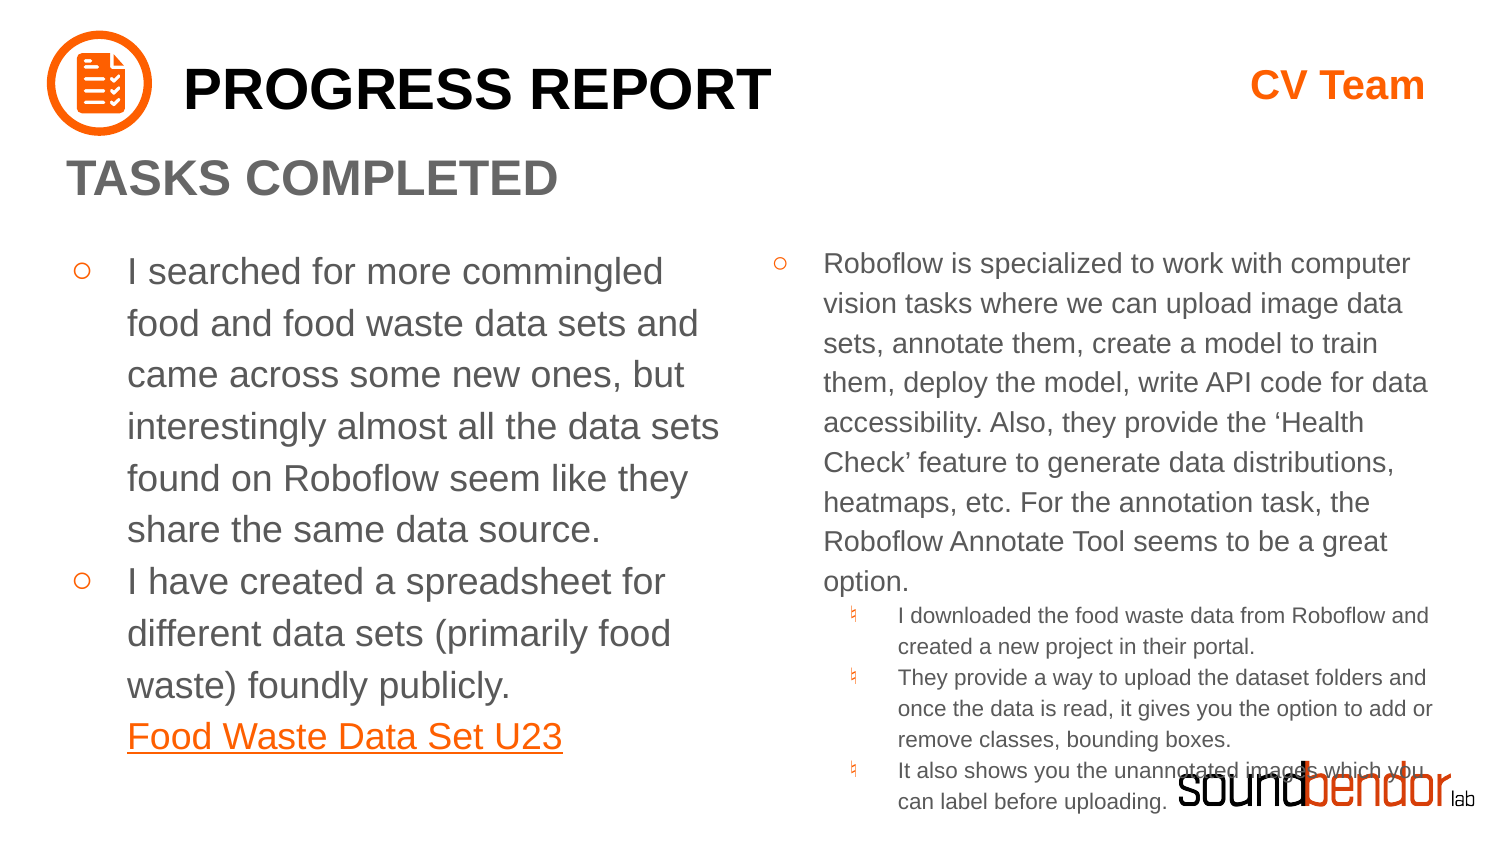

CV Team
I searched for more commingled food and food waste data sets and came across some new ones, but interestingly almost all the data sets found on Roboflow seem like they share the same data source.
I have created a spreadsheet for different data sets (primarily food waste) foundly publicly. Food Waste Data Set U23
Roboflow is specialized to work with computer vision tasks where we can upload image data sets, annotate them, create a model to train them, deploy the model, write API code for data accessibility. Also, they provide the ‘Health Check’ feature to generate data distributions, heatmaps, etc. For the annotation task, the Roboflow Annotate Tool seems to be a great option.
I downloaded the food waste data from Roboflow and created a new project in their portal.
They provide a way to upload the dataset folders and once the data is read, it gives you the option to add or remove classes, bounding boxes.
It also shows you the unannotated images which you can label before uploading.